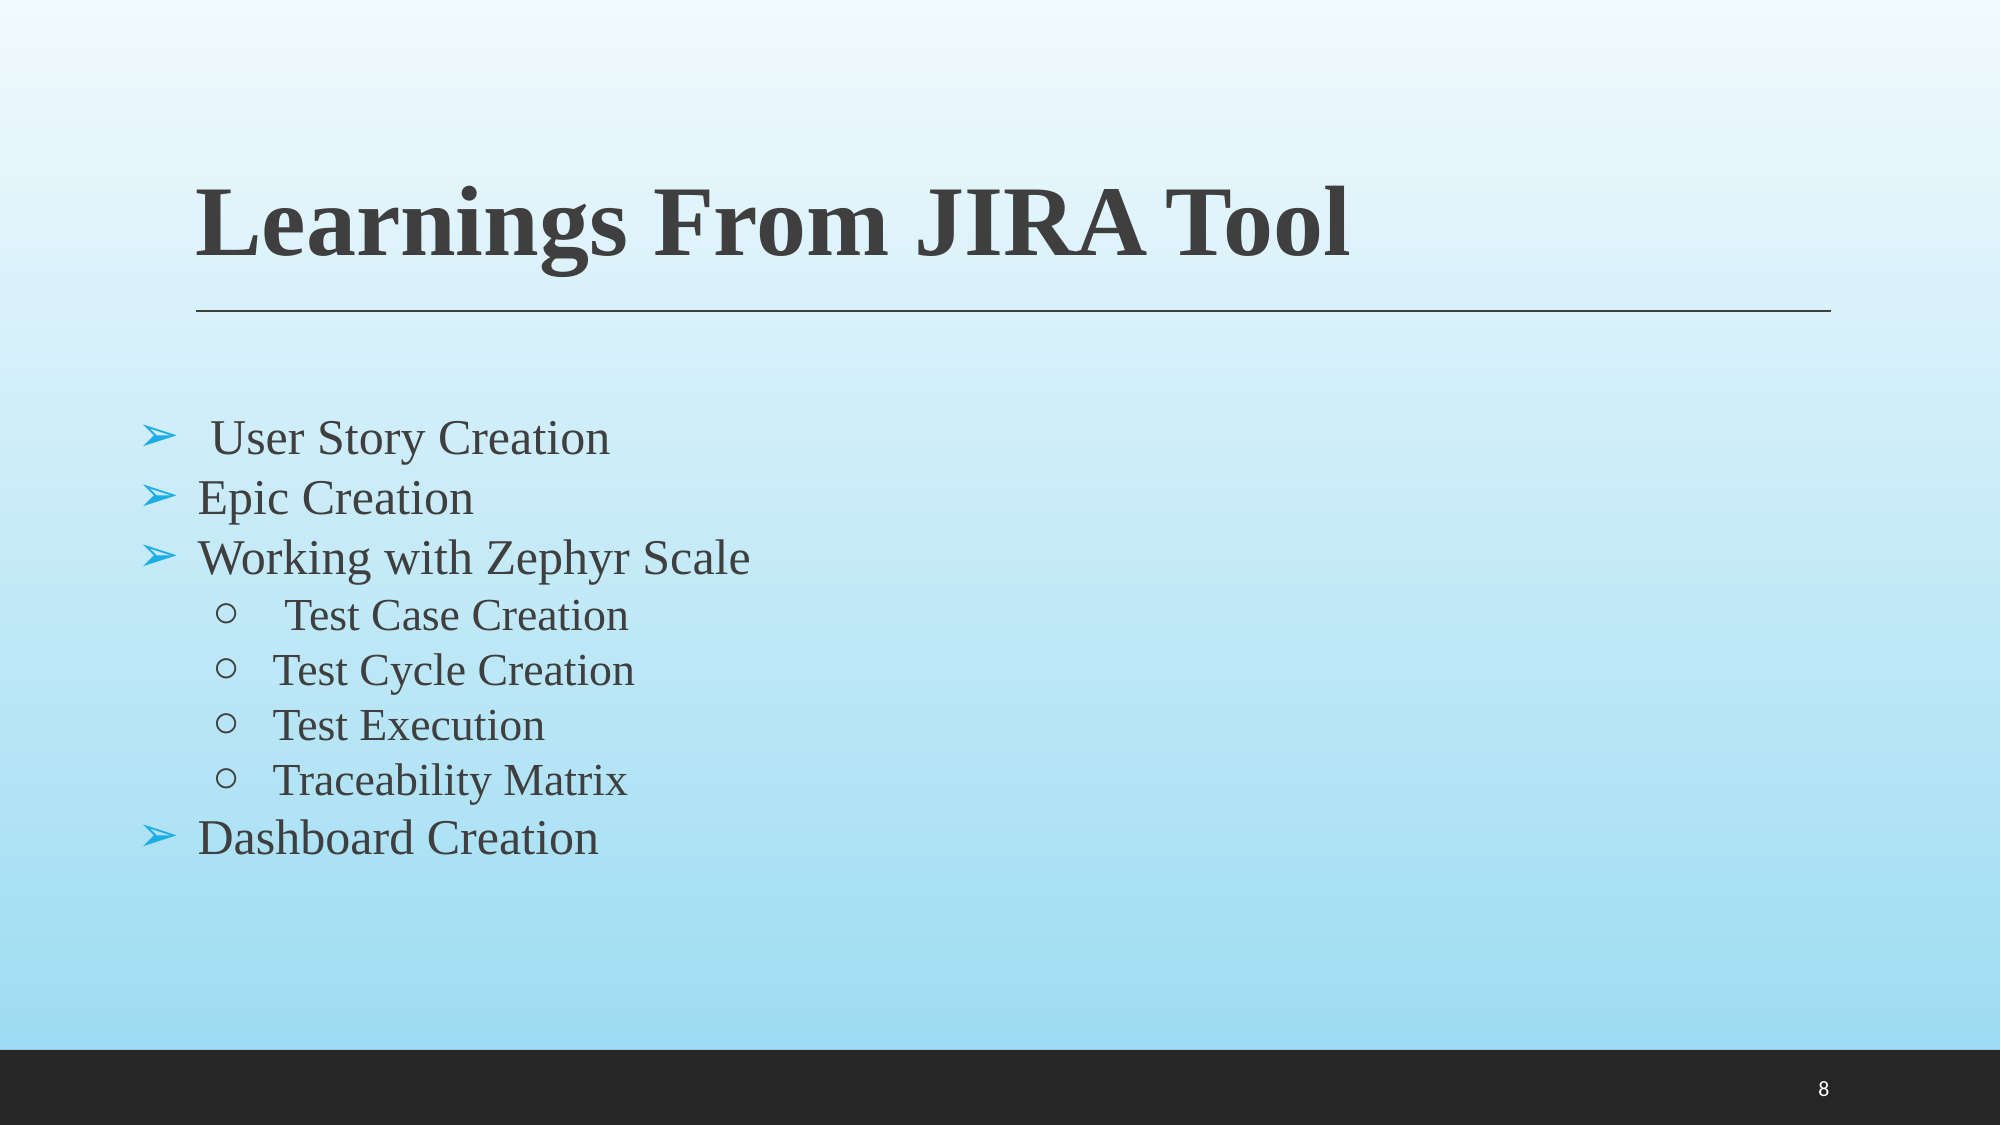

# Learnings From JIRA Tool
 User Story Creation
Epic Creation
Working with Zephyr Scale
 Test Case Creation
Test Cycle Creation
Test Execution
Traceability Matrix
Dashboard Creation
8